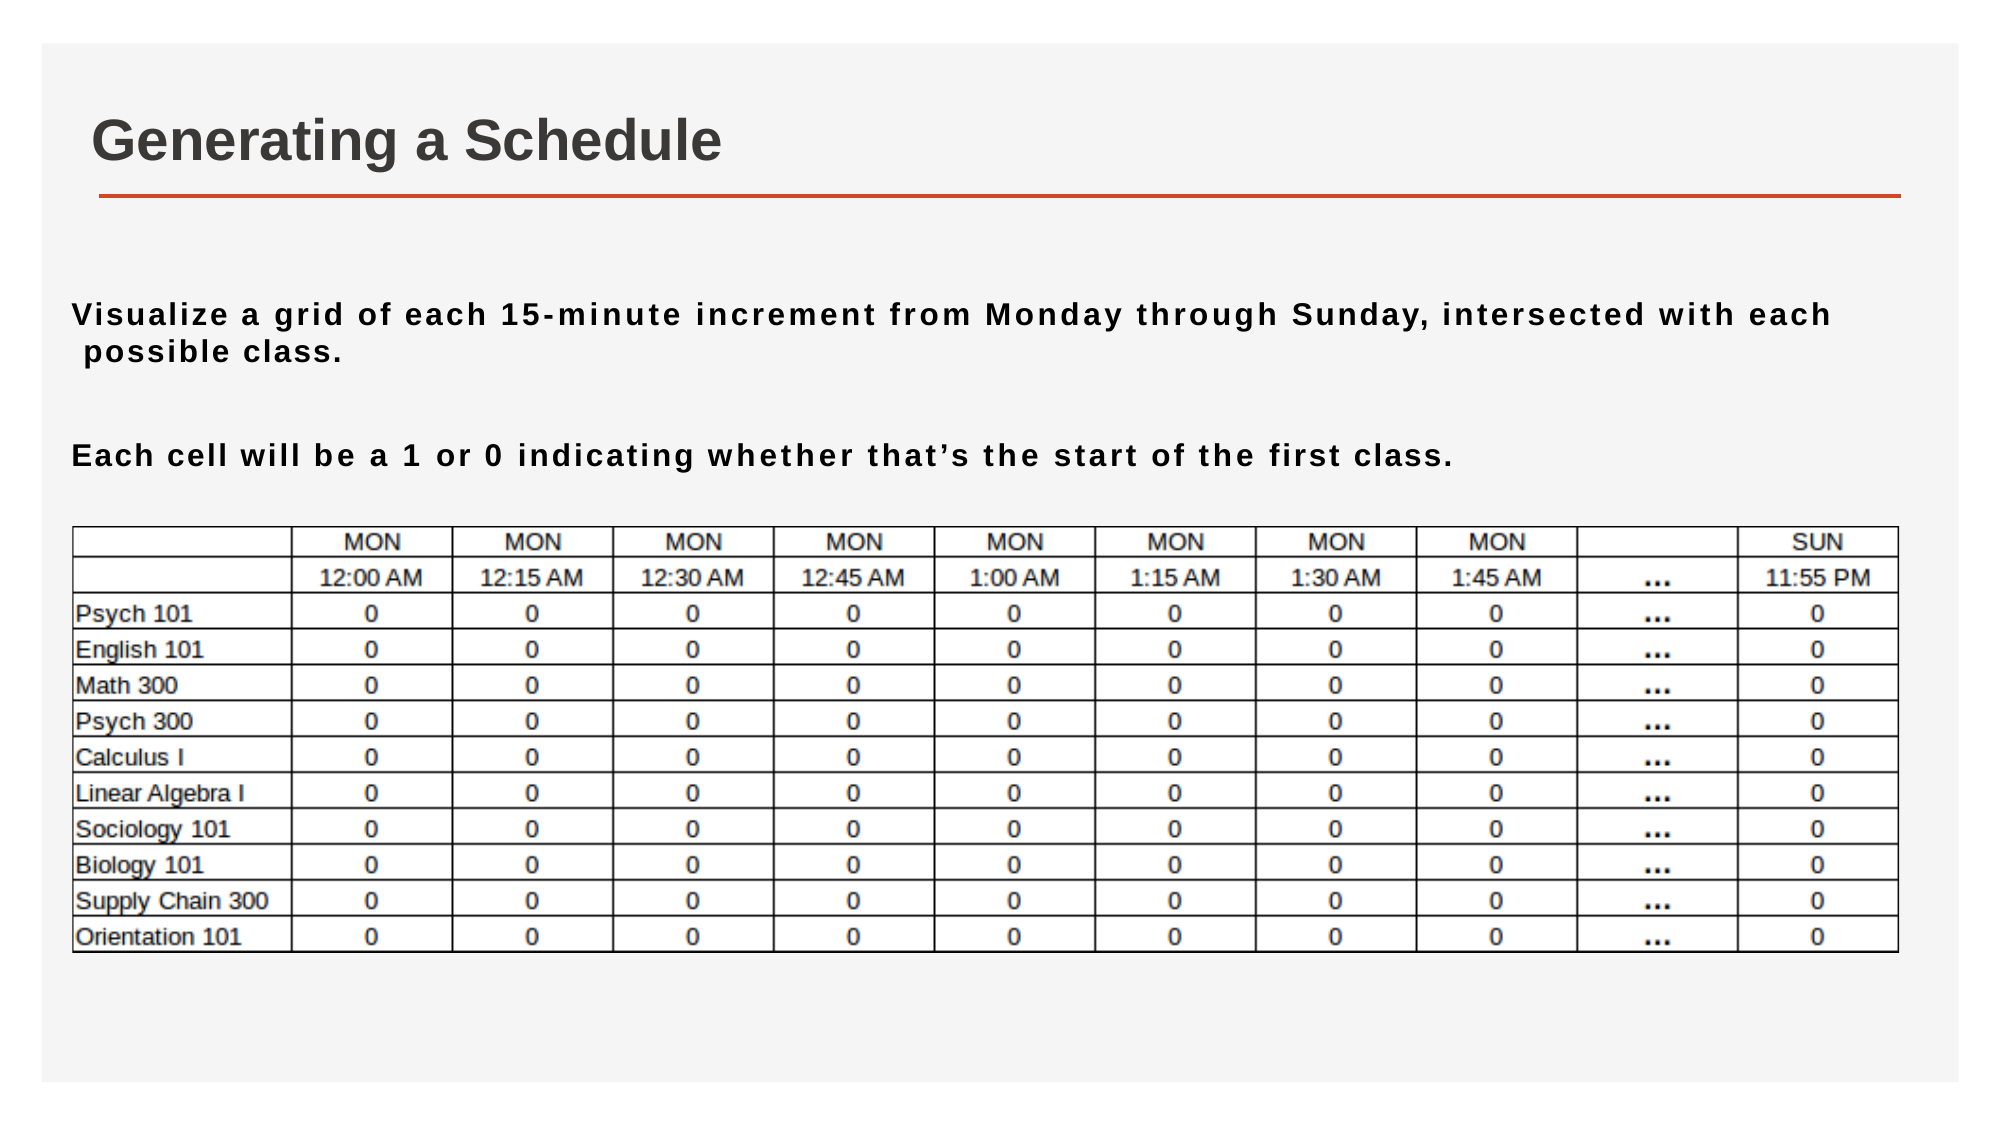

Generating a Schedule
Visualize a grid of each 15-minute increment from Monday through Sunday, intersected with each  possible class.

Each cell will be a 1 or 0 indicating whether that’s the start of the first class.

77